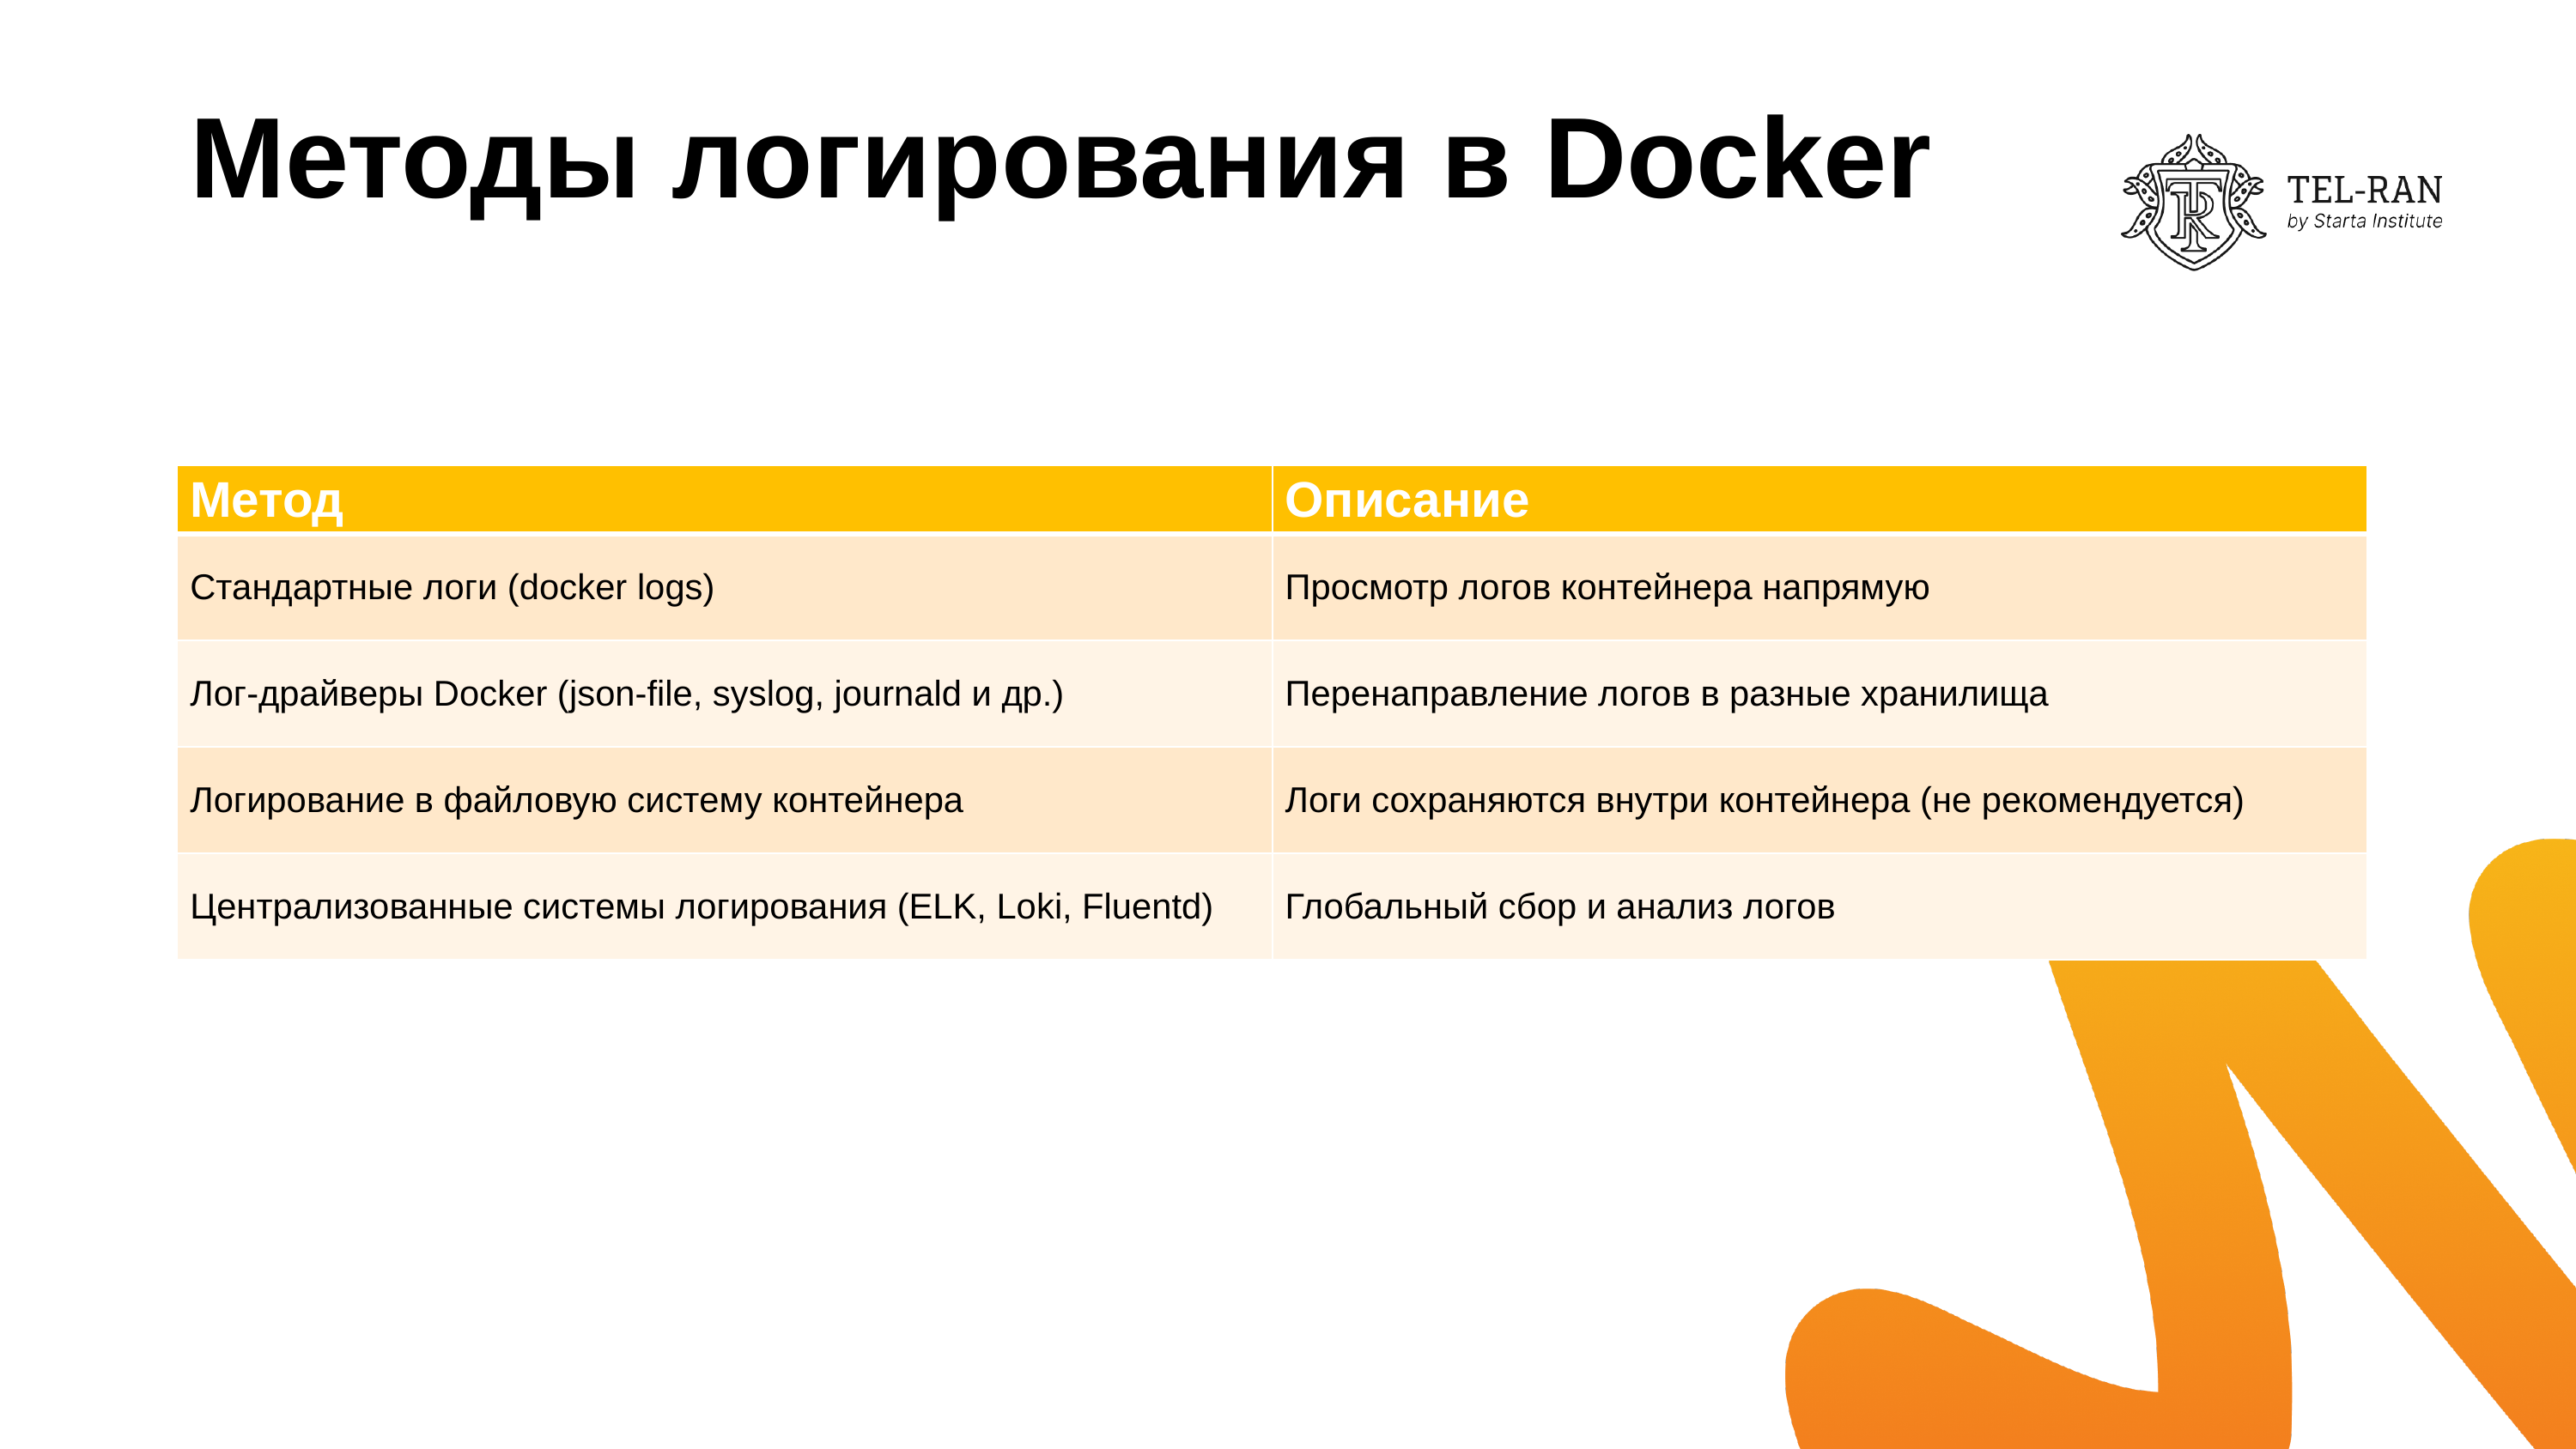

# Методы логирования в Docker
| Метод | Описание |
| --- | --- |
| Стандартные логи (docker logs) | Просмотр логов контейнера напрямую |
| Лог-драйверы Docker (json-file, syslog, journald и др.) | Перенаправление логов в разные хранилища |
| Логирование в файловую систему контейнера | Логи сохраняются внутри контейнера (не рекомендуется) |
| Централизованные системы логирования (ELK, Loki, Fluentd) | Глобальный сбор и анализ логов |